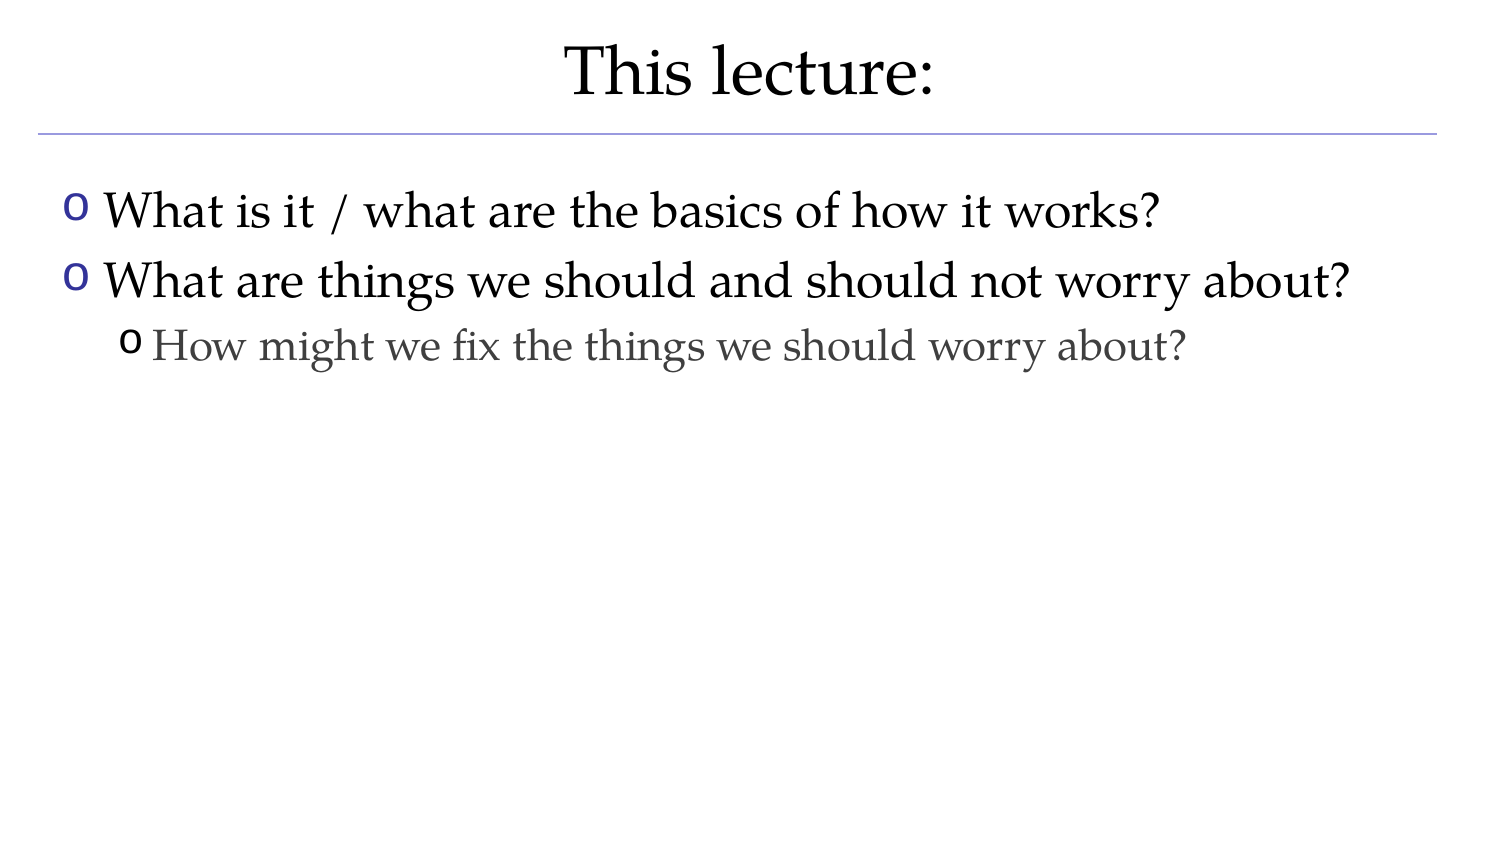

# This lecture:
What is it / what are the basics of how it works?
What are things we should and should not worry about?
How might we fix the things we should worry about?